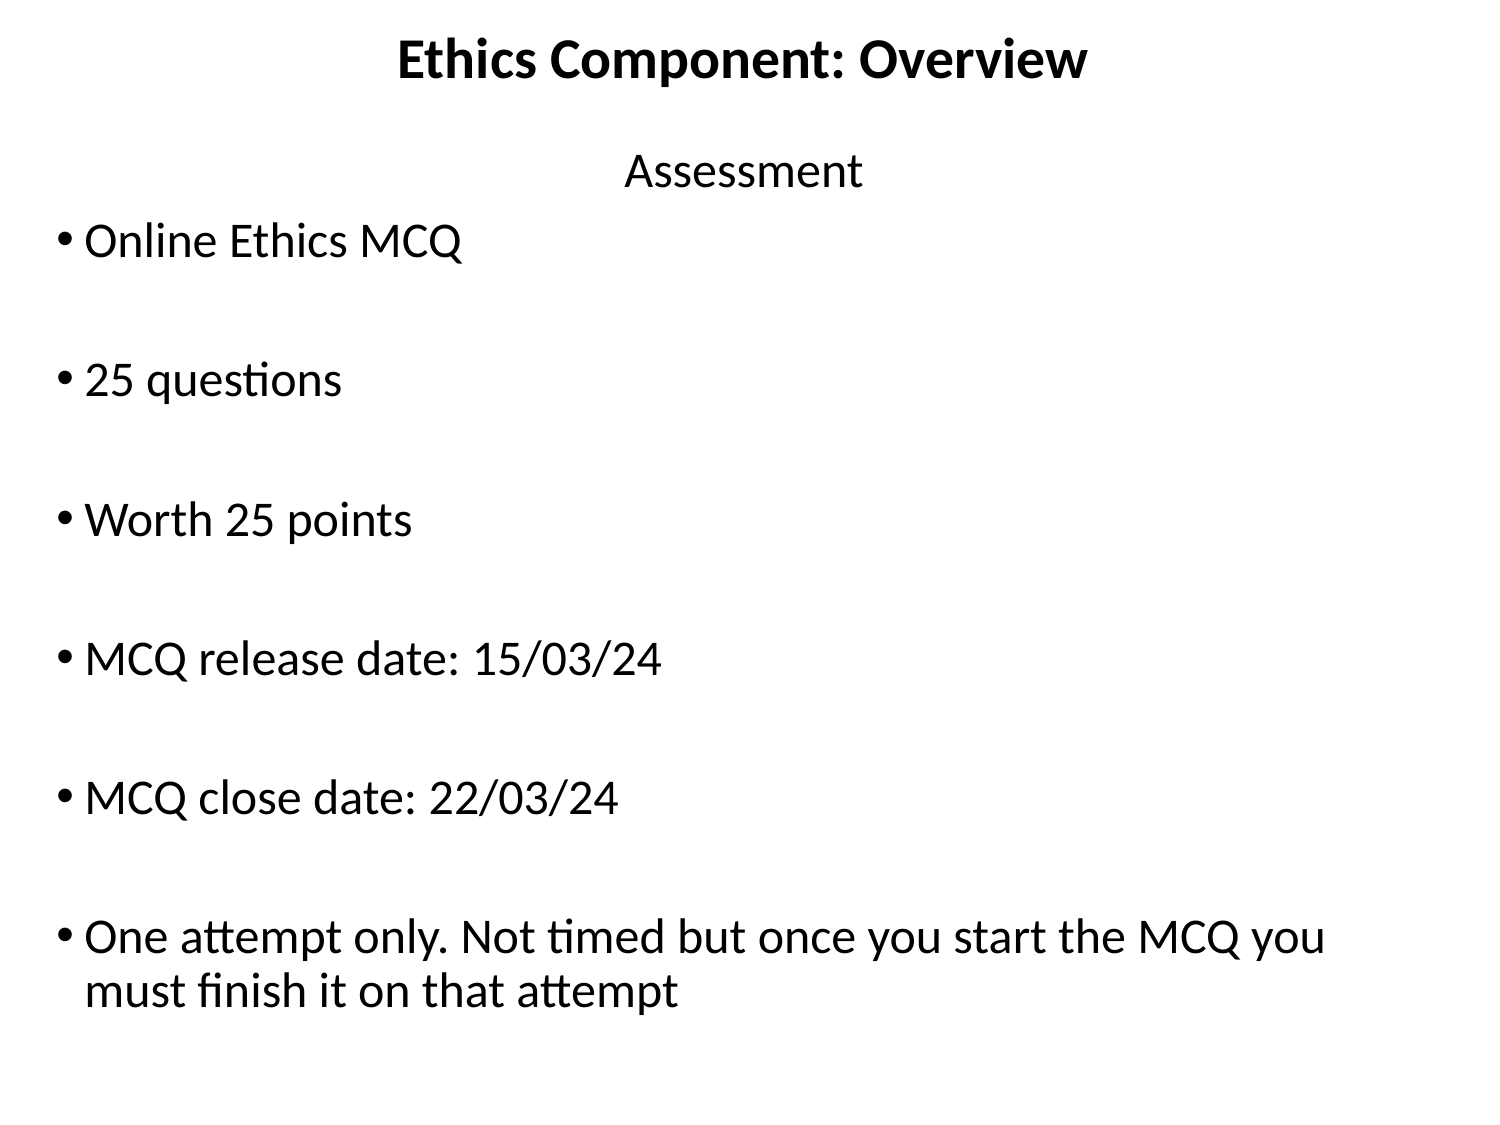

# Ethics Component: Overview
Assessment
Online Ethics MCQ

25 questions

Worth 25 points

MCQ release date: 15/03/24

MCQ close date: 22/03/24

One attempt only. Not timed but once you start the MCQ you must finish it on that attempt